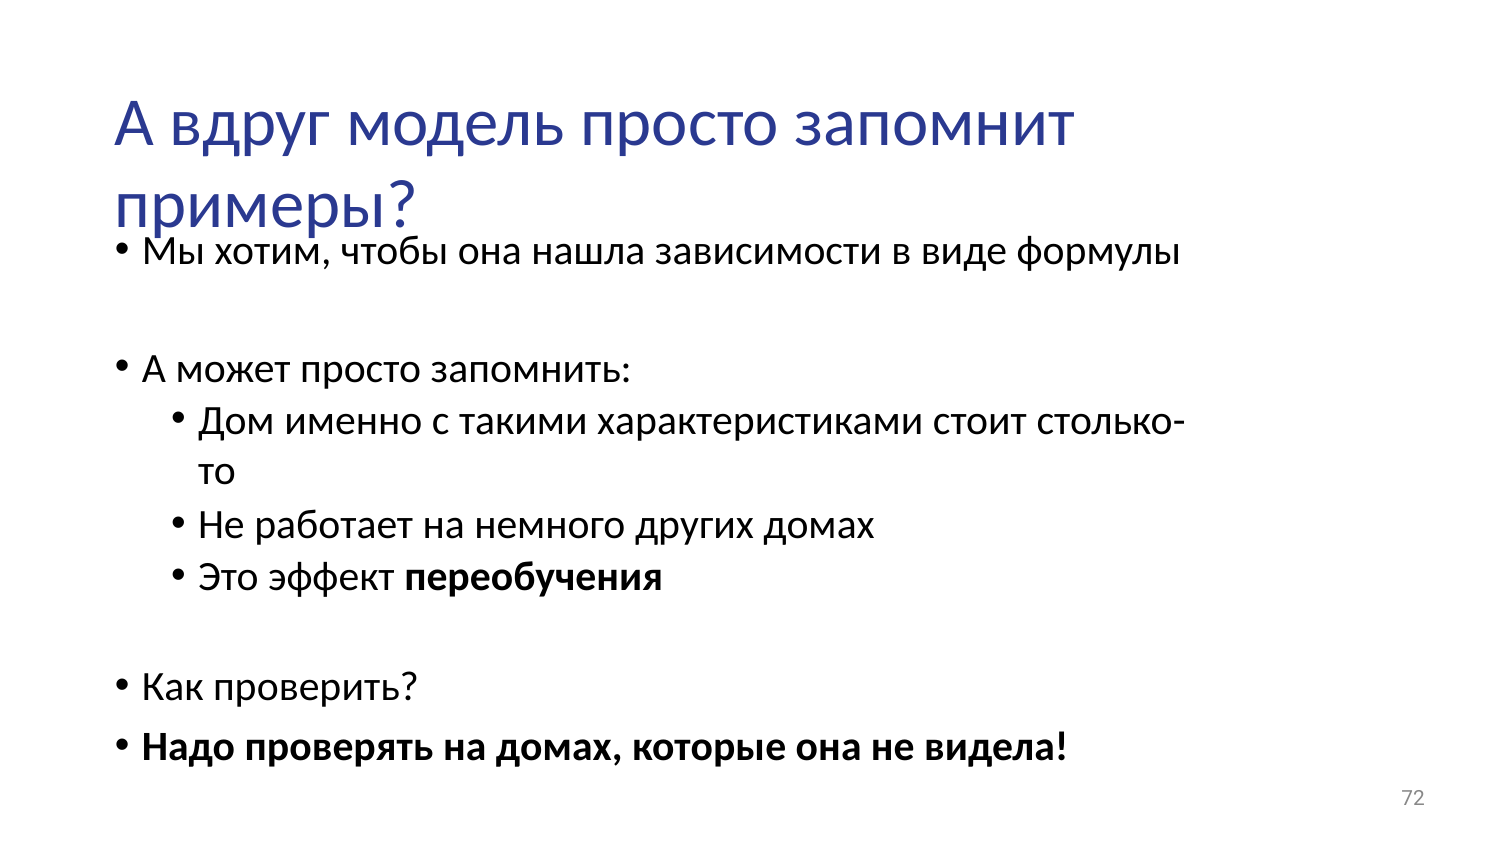

# А вдруг модель просто запомнит примеры?
Мы хотим, чтобы она нашла зависимости в виде формулы

А может просто запомнить:
Дом именно с такими характеристиками стоит столько-то
Не работает на немного других домах
Это эффект переобучения

Как проверить?
Надо проверять на домах, которые она не видела!
72